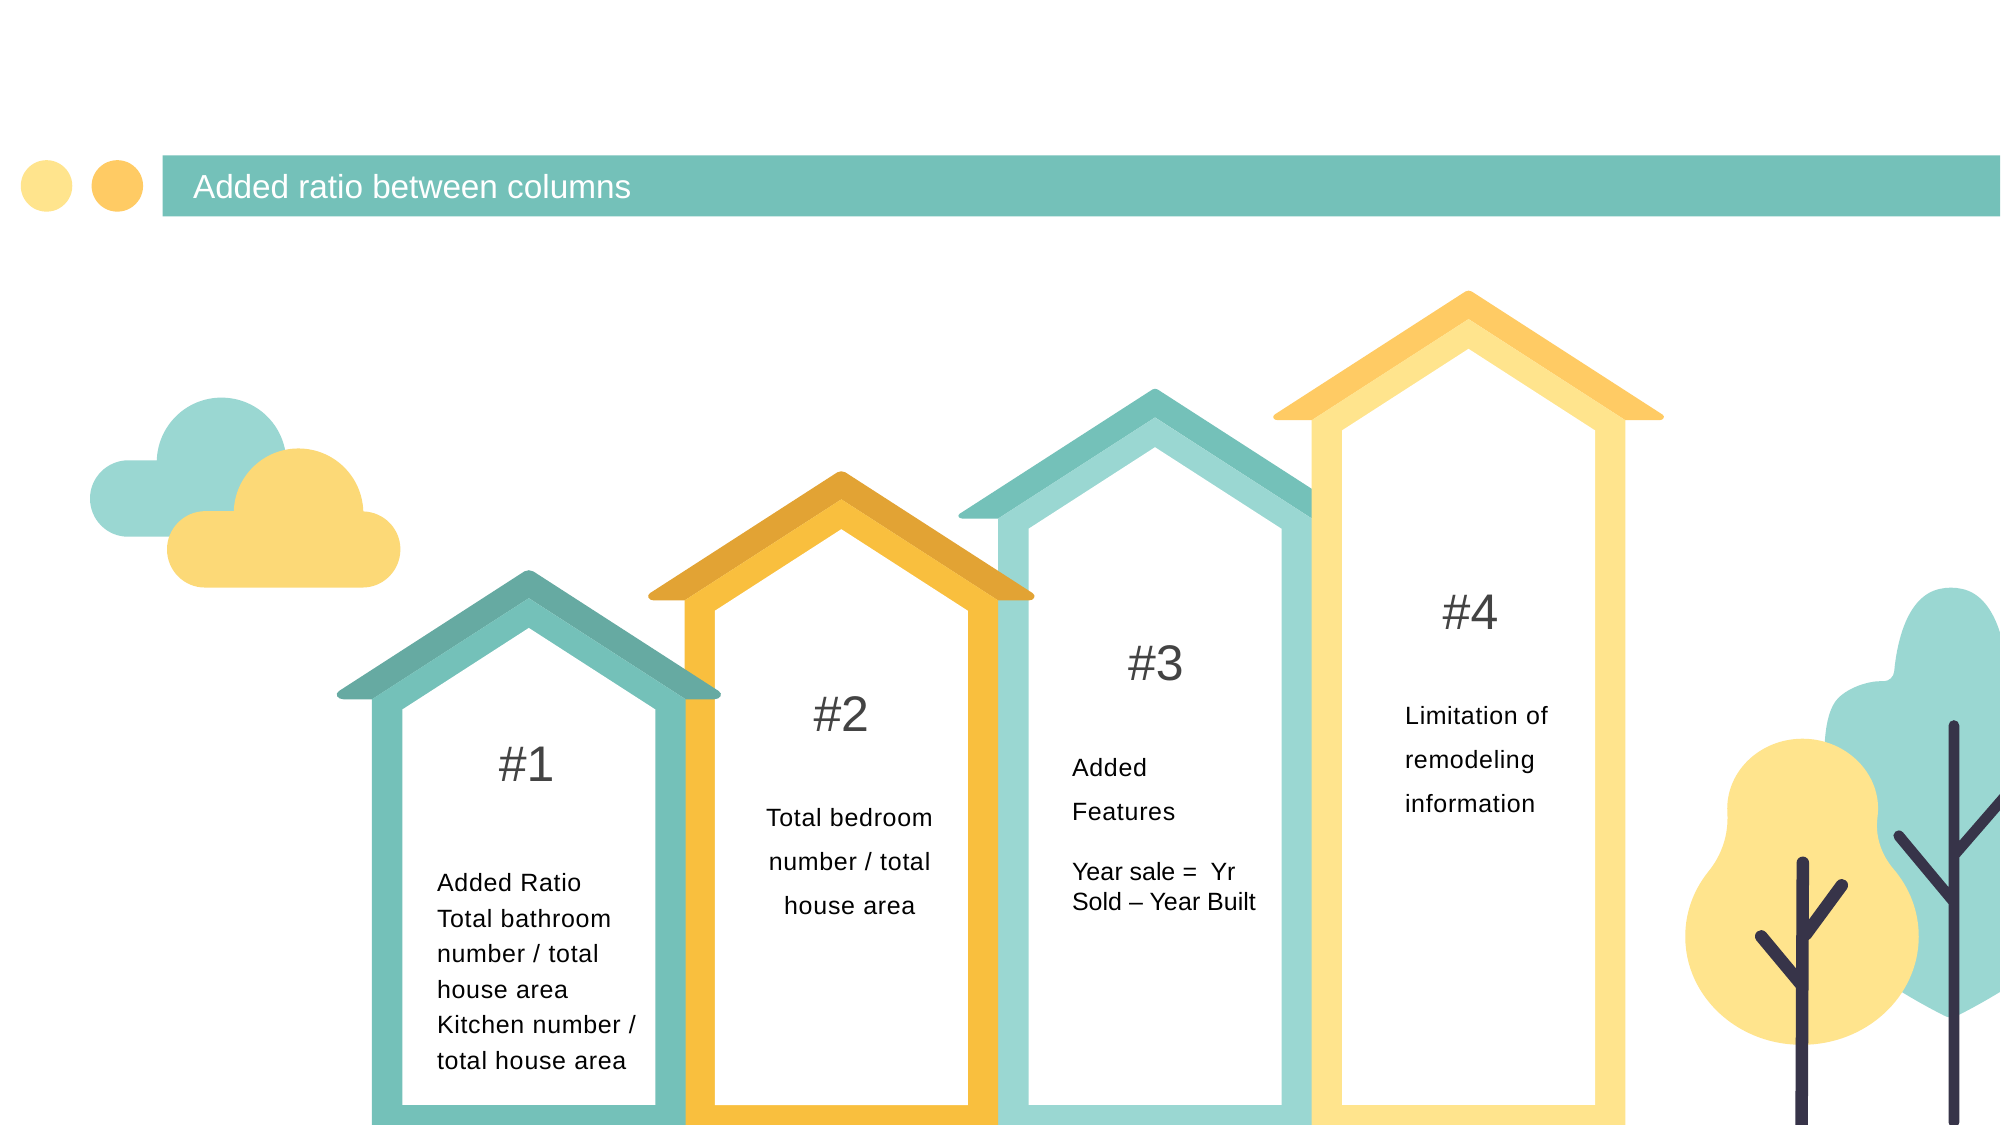

# Added ratio between columns

#4

#3
#2
Limitation of remodeling information
#1
Added Features

Year sale =  Yr Sold – Year Built

Total bedroom number / total house area
Added Ratio
Total bathroom number / total house area
Kitchen number / total house area